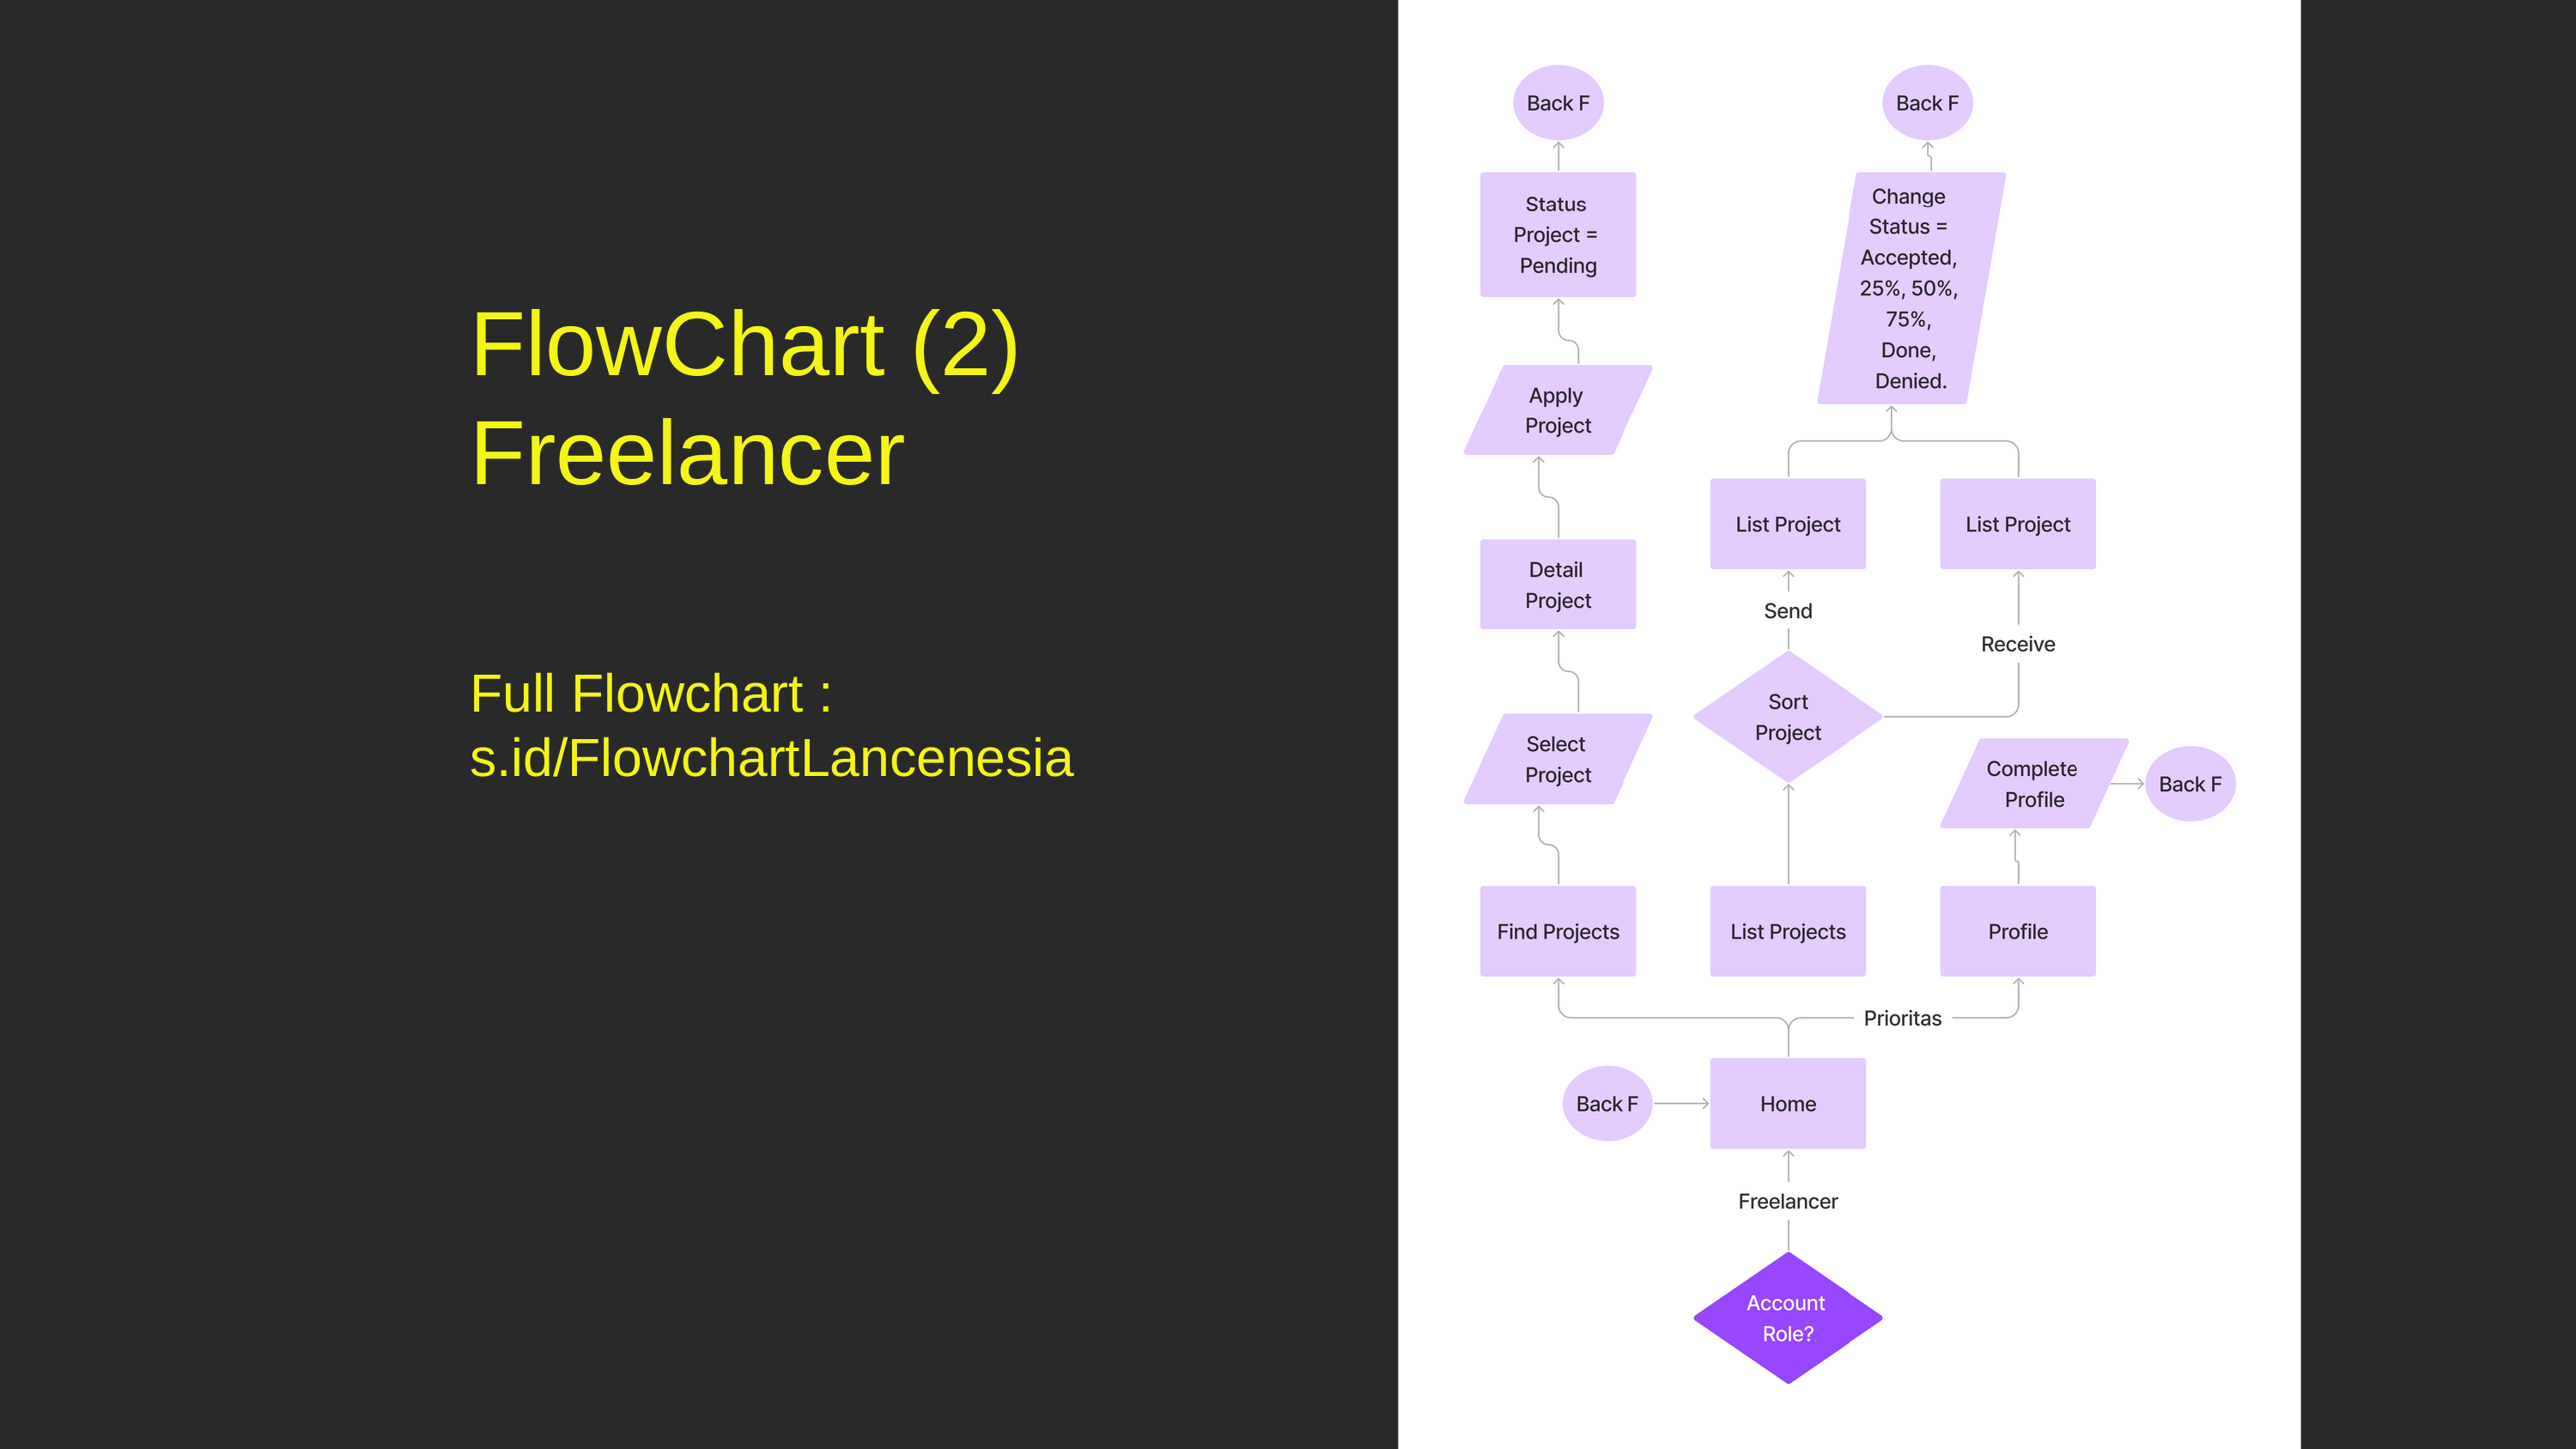

FlowChart (2)
Freelancer
Full Flowchart : s.id/FlowchartLancenesia